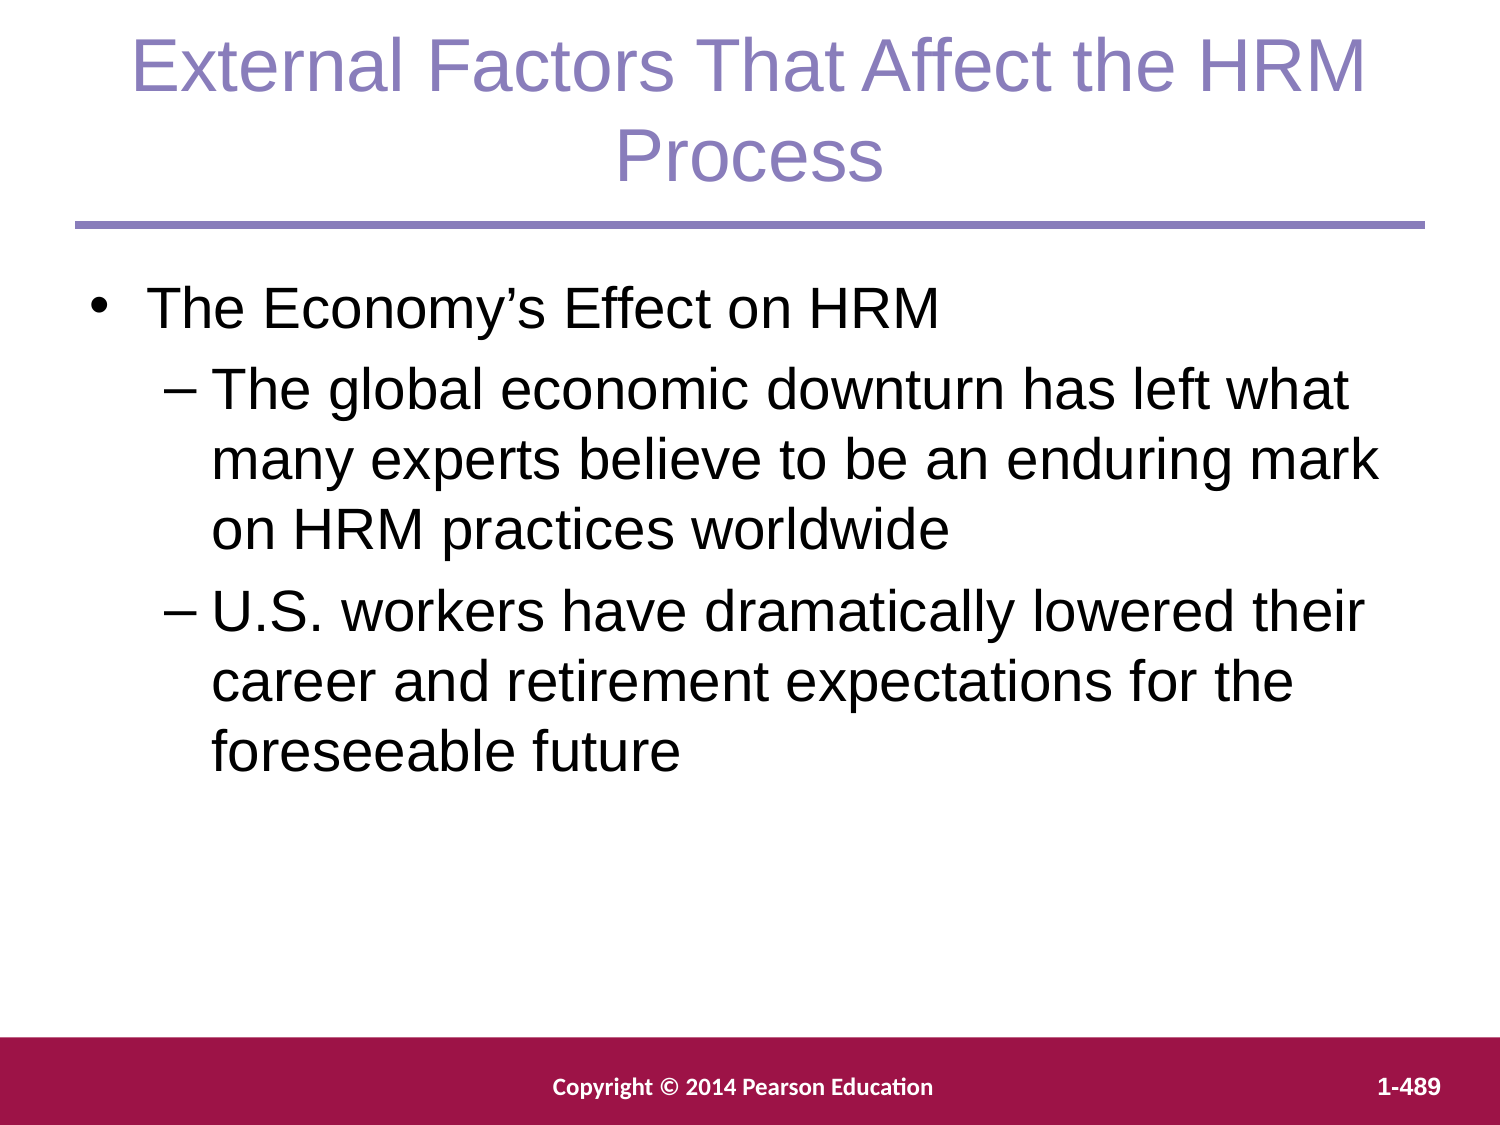

External Factors That Affect the HRM Process
The Economy’s Effect on HRM
The global economic downturn has left what many experts believe to be an enduring mark on HRM practices worldwide
U.S. workers have dramatically lowered their career and retirement expectations for the foreseeable future